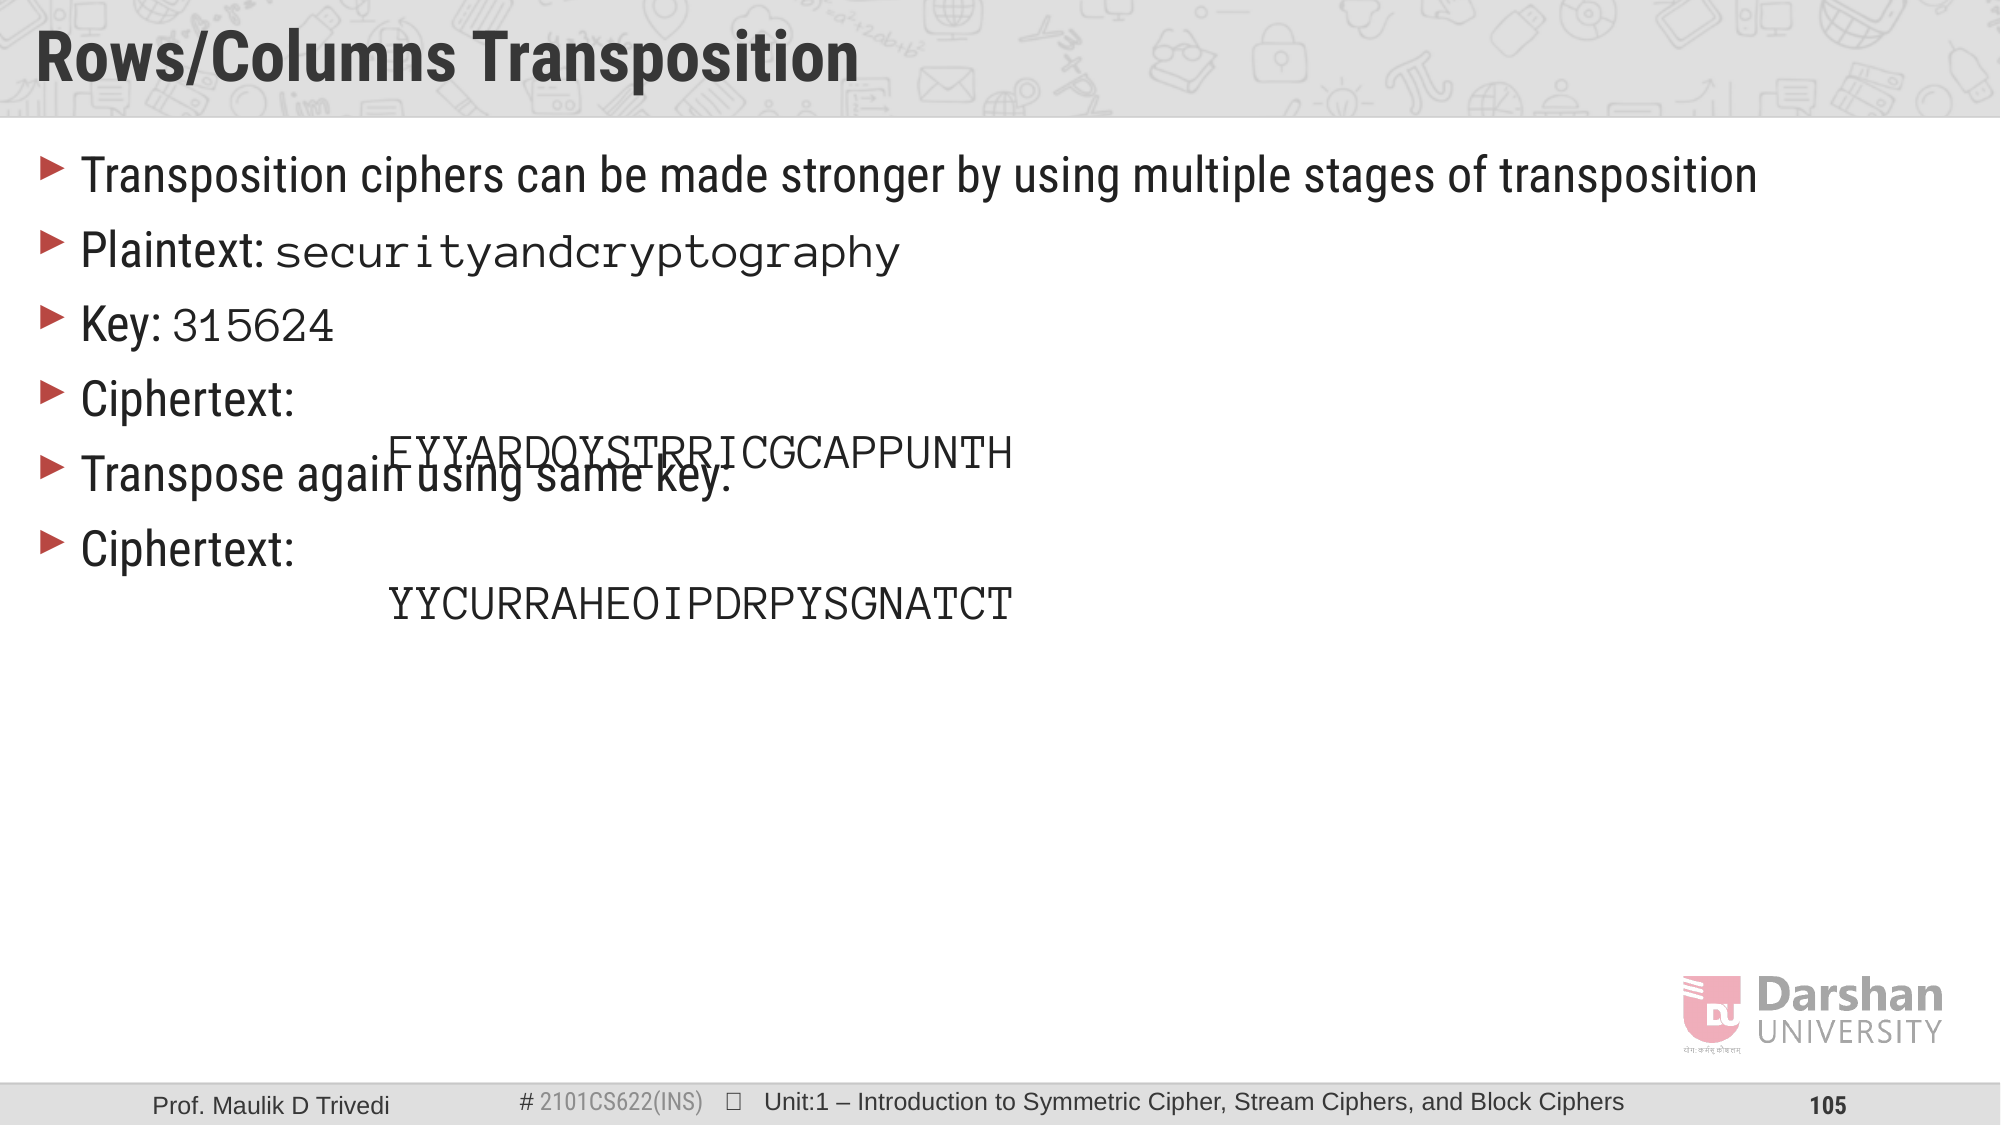

# Rows/Columns Transposition
Transposition ciphers can be made stronger by using multiple stages of transposition
Plaintext: securityandcryptography
Key: 315624
Ciphertext:
Transpose again using same key:
Ciphertext:
EYYARDOYSTRRICGCAPPUNTH
YYCURRAHEOIPDRPYSGNATCT